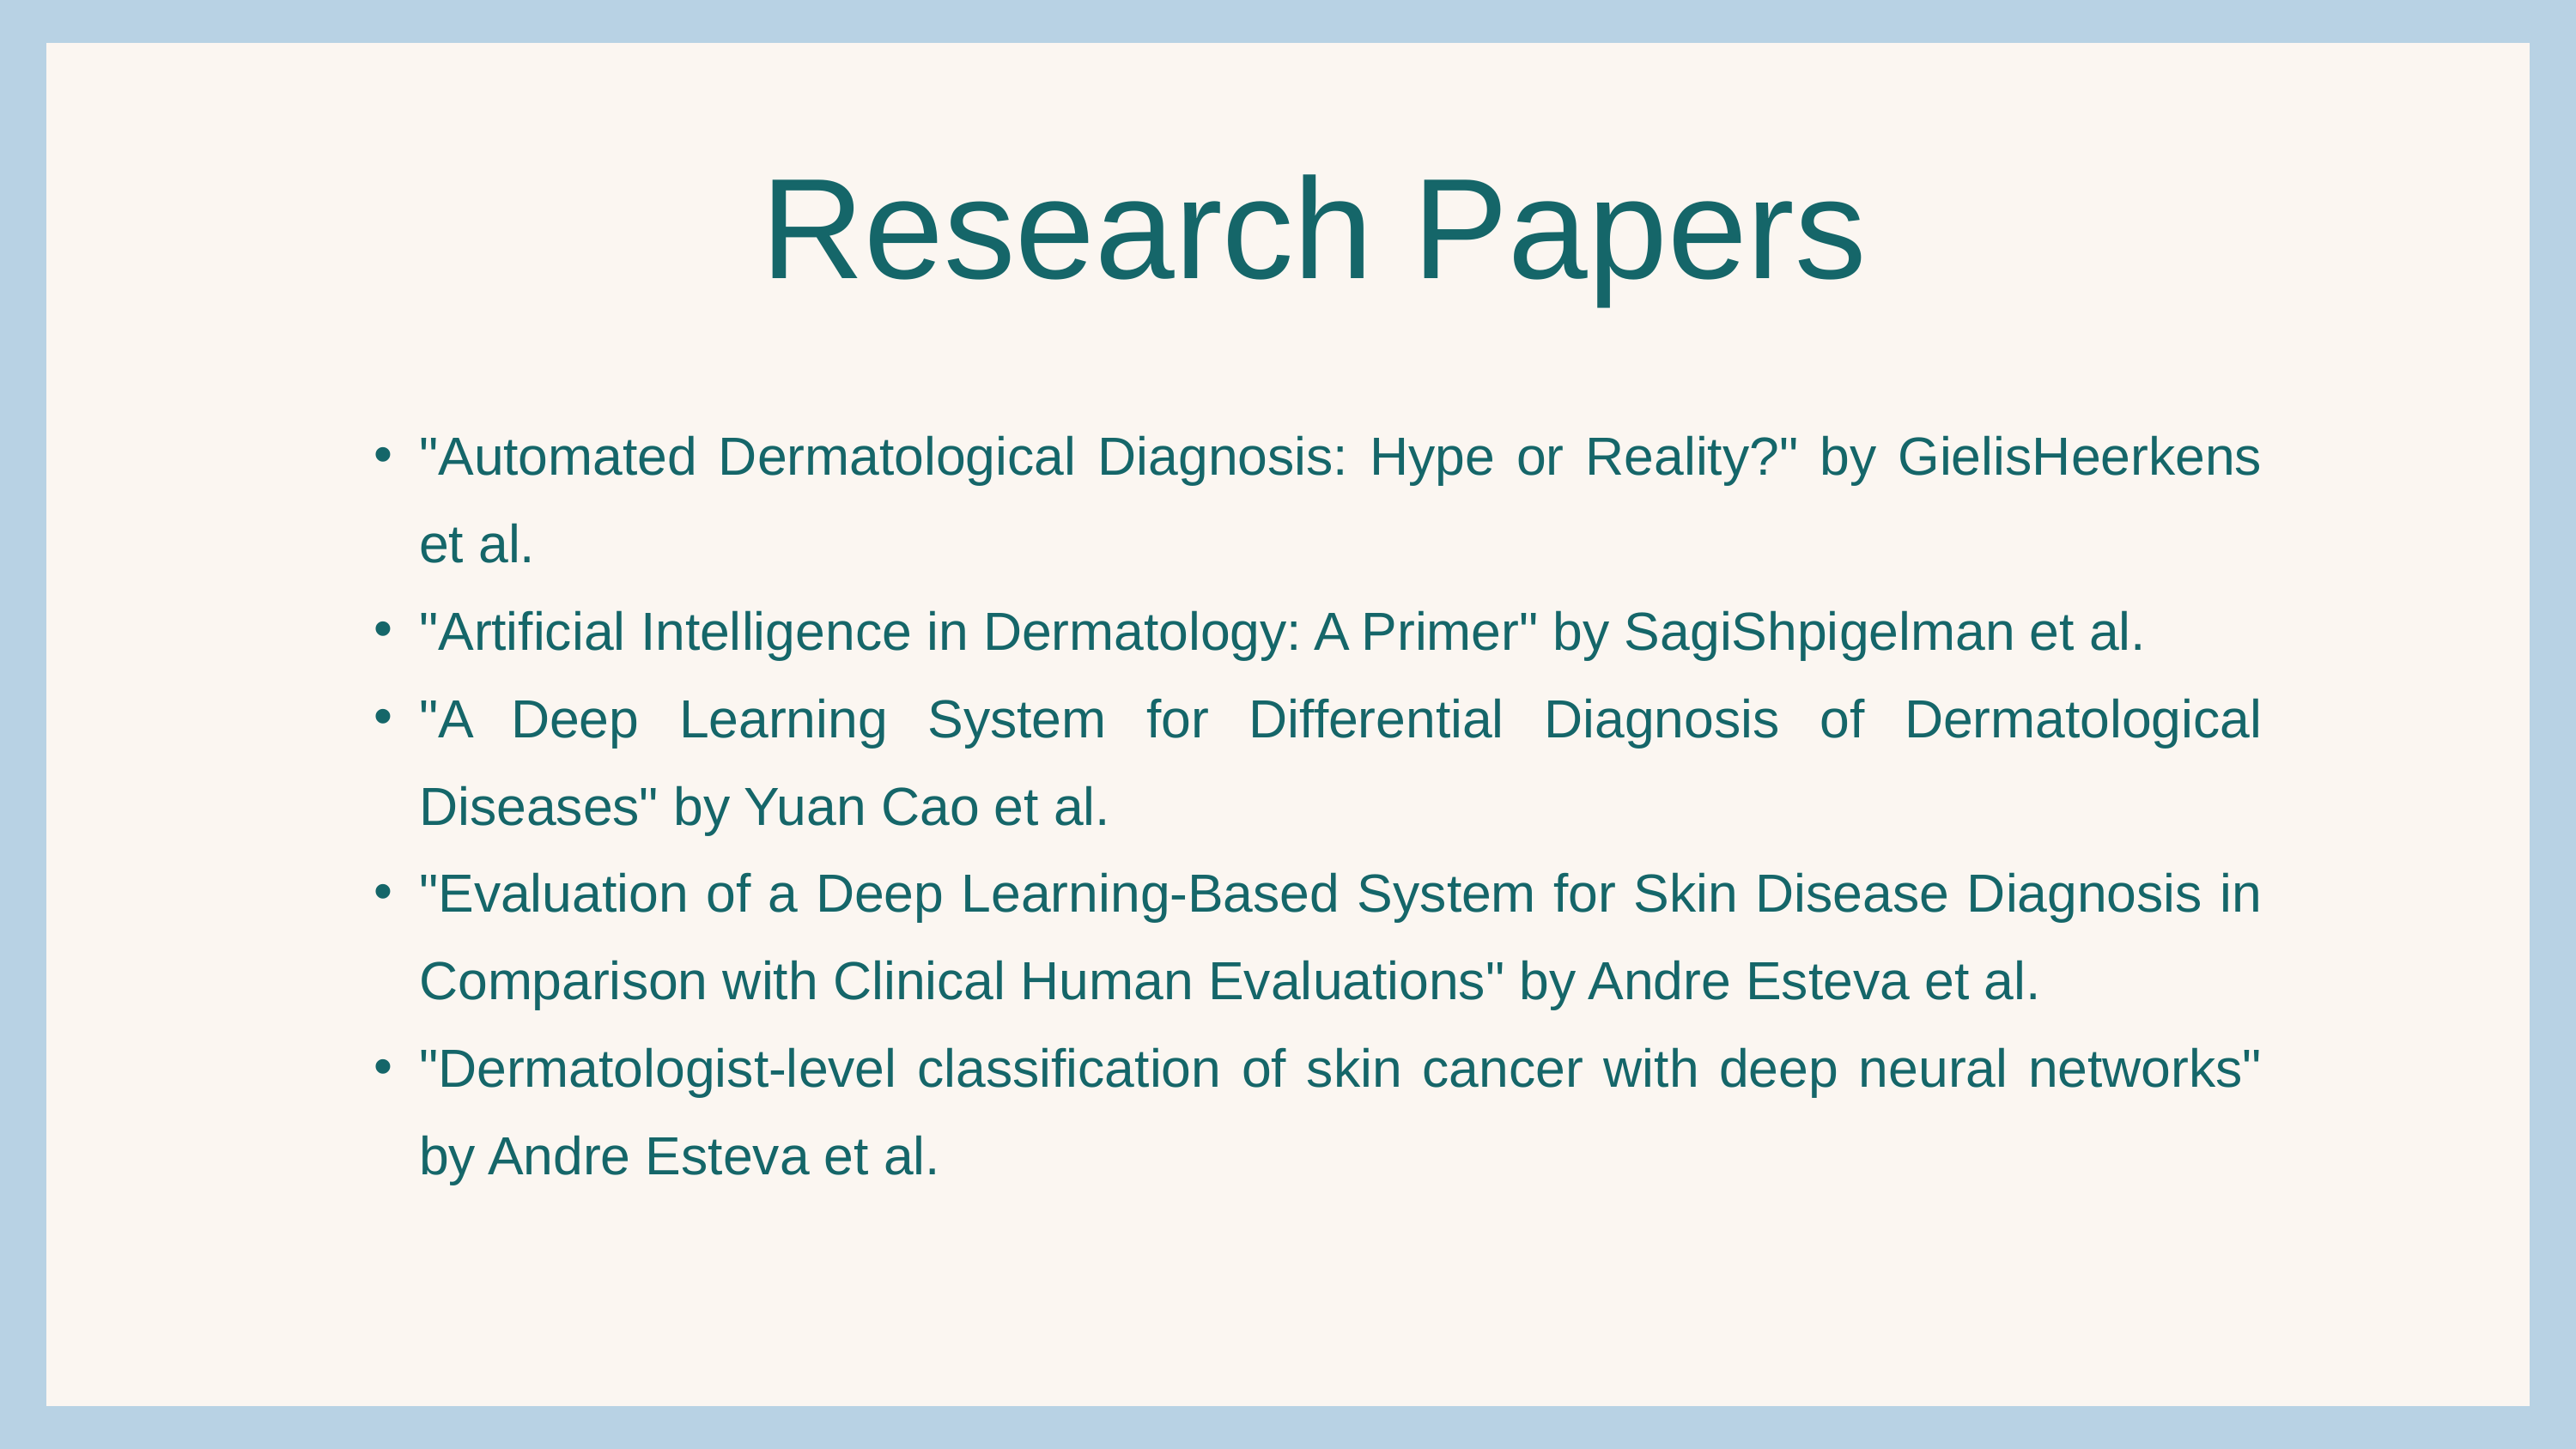

Research Papers
"Automated Dermatological Diagnosis: Hype or Reality?" by GielisHeerkens et al.
"Artificial Intelligence in Dermatology: A Primer" by SagiShpigelman et al.
"A Deep Learning System for Differential Diagnosis of Dermatological Diseases" by Yuan Cao et al.
"Evaluation of a Deep Learning-Based System for Skin Disease Diagnosis in Comparison with Clinical Human Evaluations" by Andre Esteva et al.
"Dermatologist-level classification of skin cancer with deep neural networks" by Andre Esteva et al.